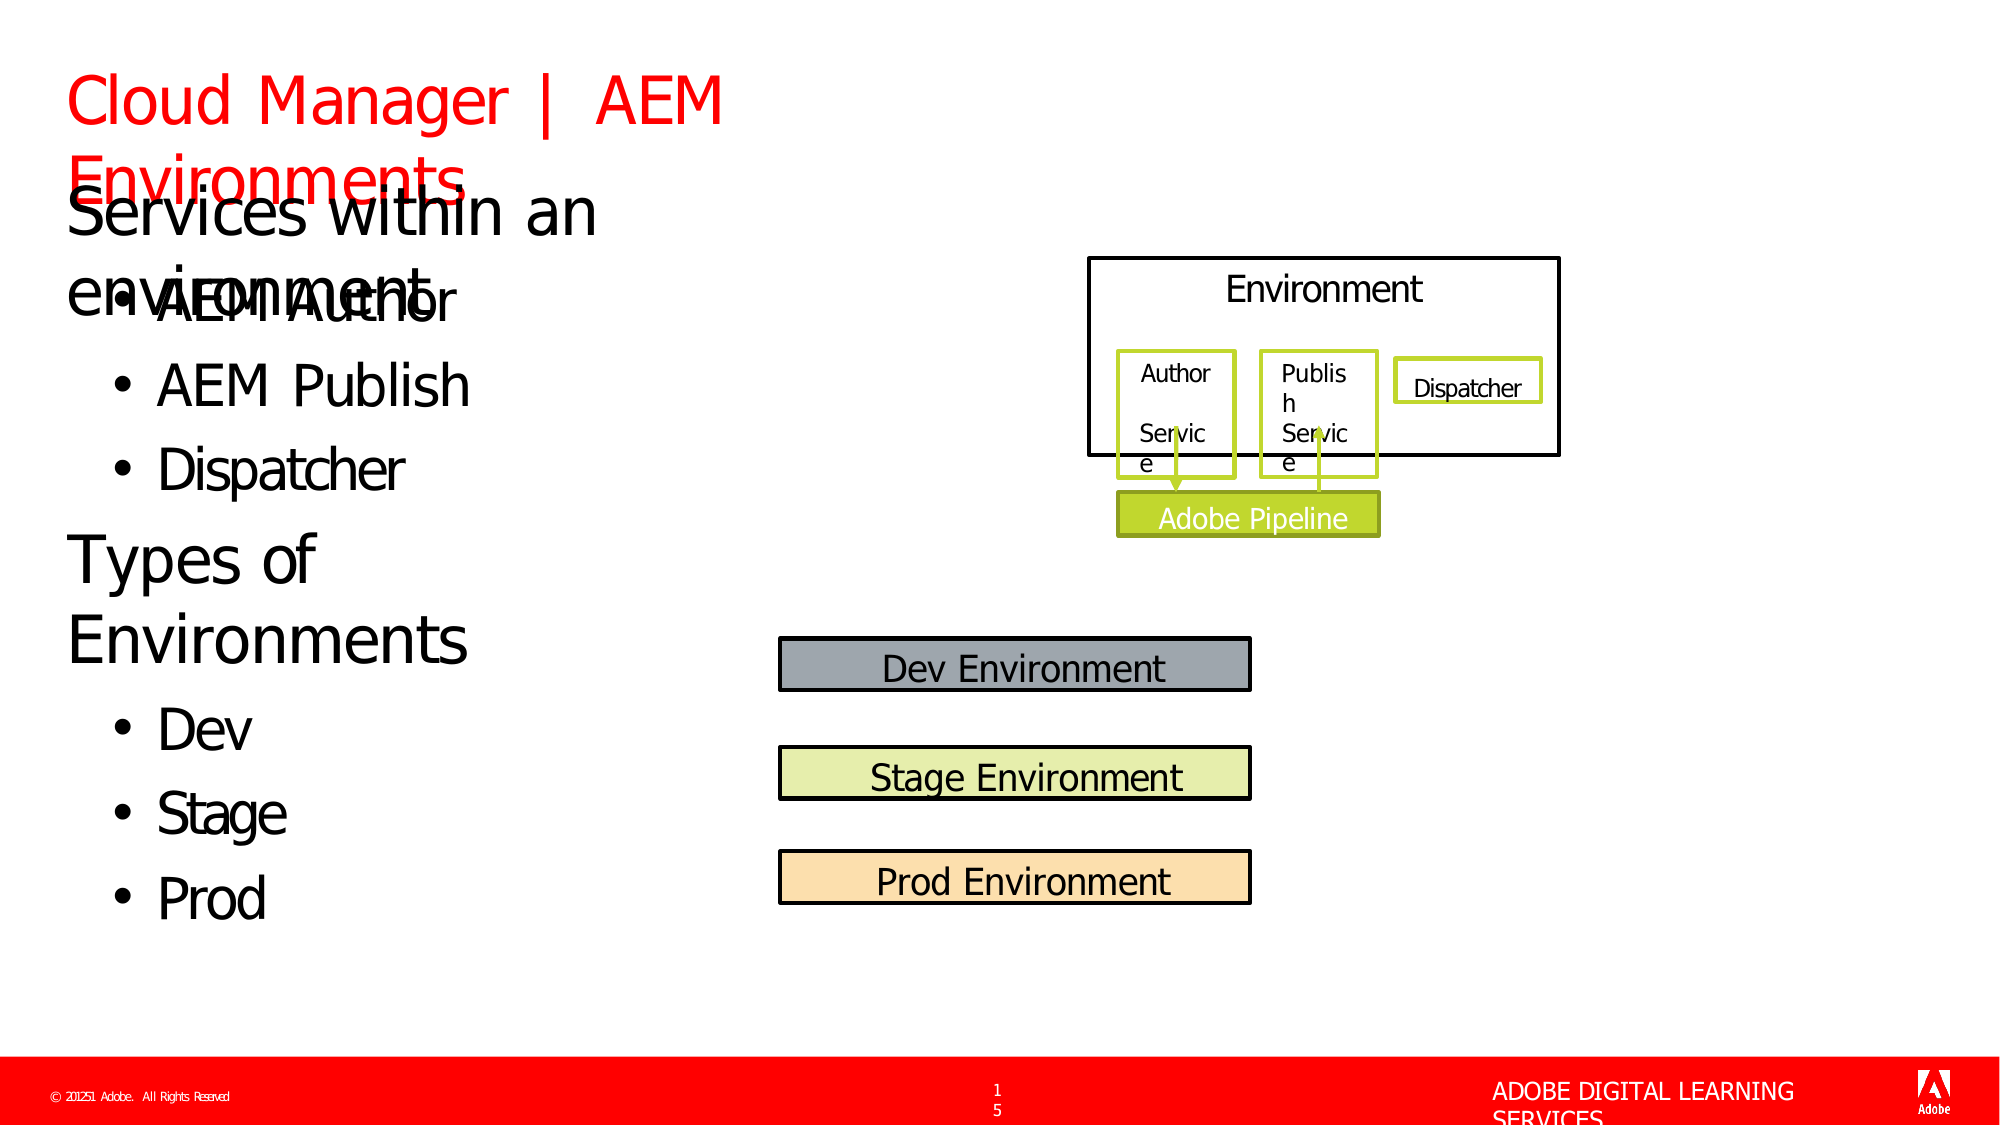

# Cloud Manager | AEM Environments
Services within an environment
AEM Author
AEM Publish
Dispatcher
Types of Environments
Dev
Stage
Prod

Environment
Author  Service
Publish  Service
Dispatcher

Adobe Pipeline
Dev Environment
Stage Environment
Prod Environment
ADOBE DIGITAL LEARNING SERVICES
© 201251 Adobe. All Rights Reserved
15